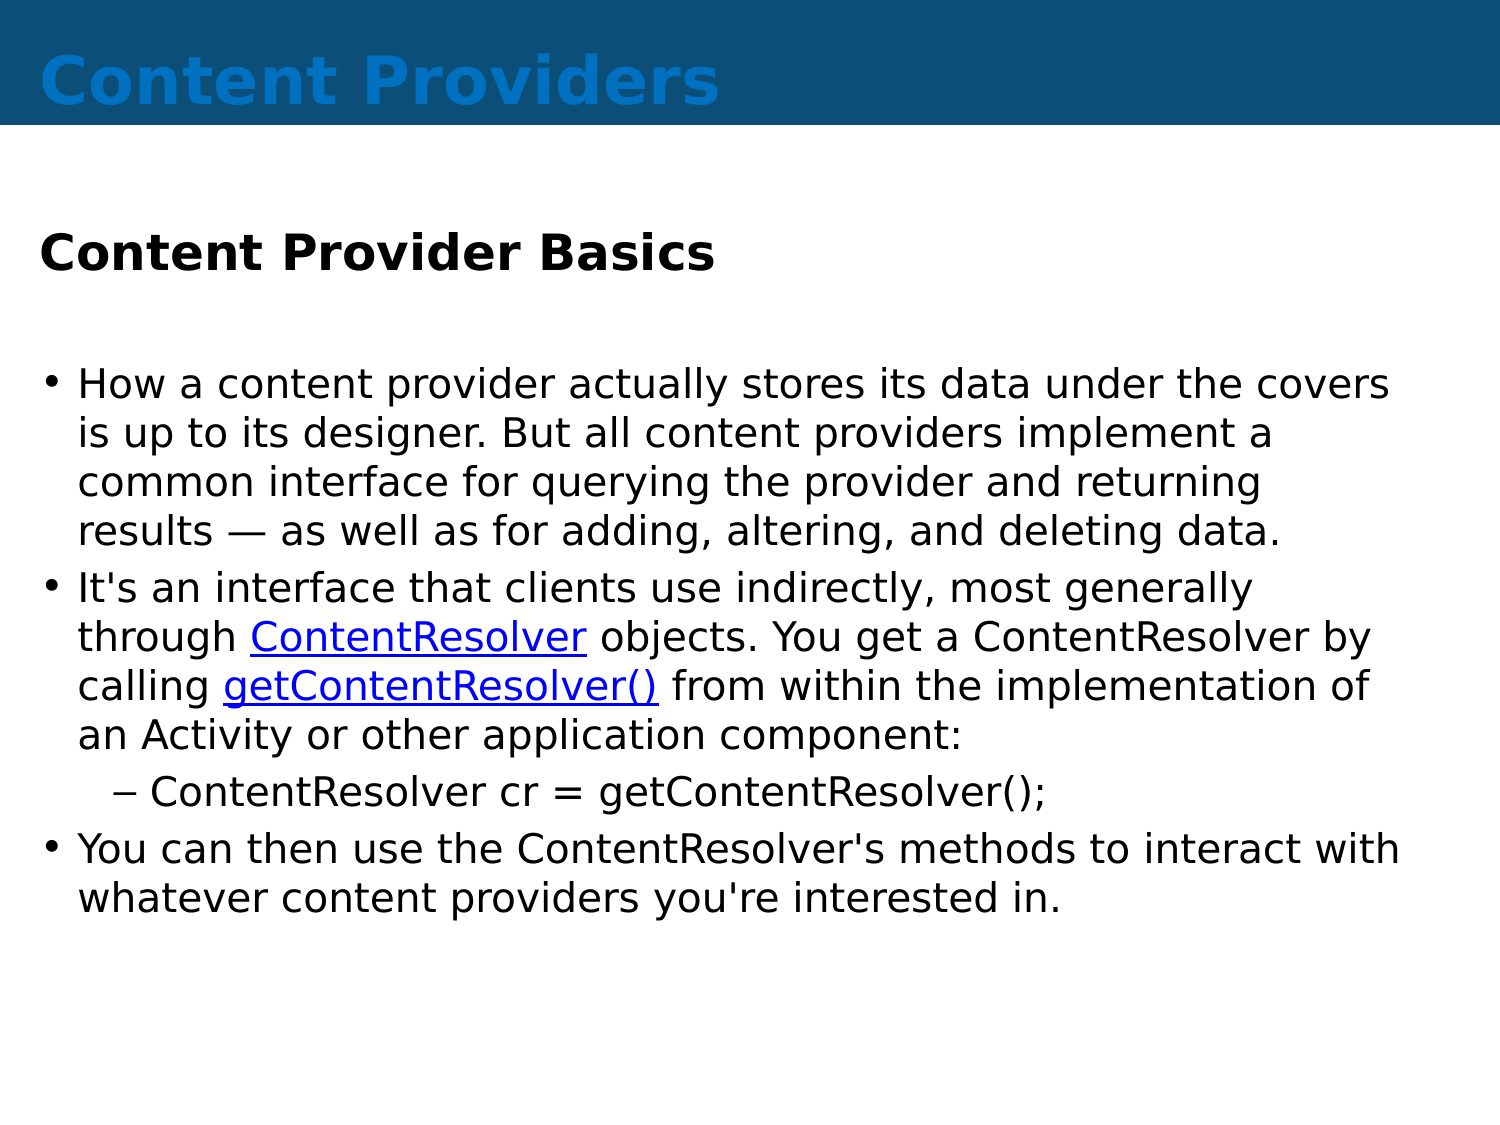

# Content Providers
Content Provider Basics
How a content provider actually stores its data under the covers is up to its designer. But all content providers implement a common interface for querying the provider and returning results — as well as for adding, altering, and deleting data.
It's an interface that clients use indirectly, most generally through ContentResolver objects. You get a ContentResolver by calling getContentResolver() from within the implementation of an Activity or other application component:
ContentResolver cr = getContentResolver();
You can then use the ContentResolver's methods to interact with whatever content providers you're interested in.